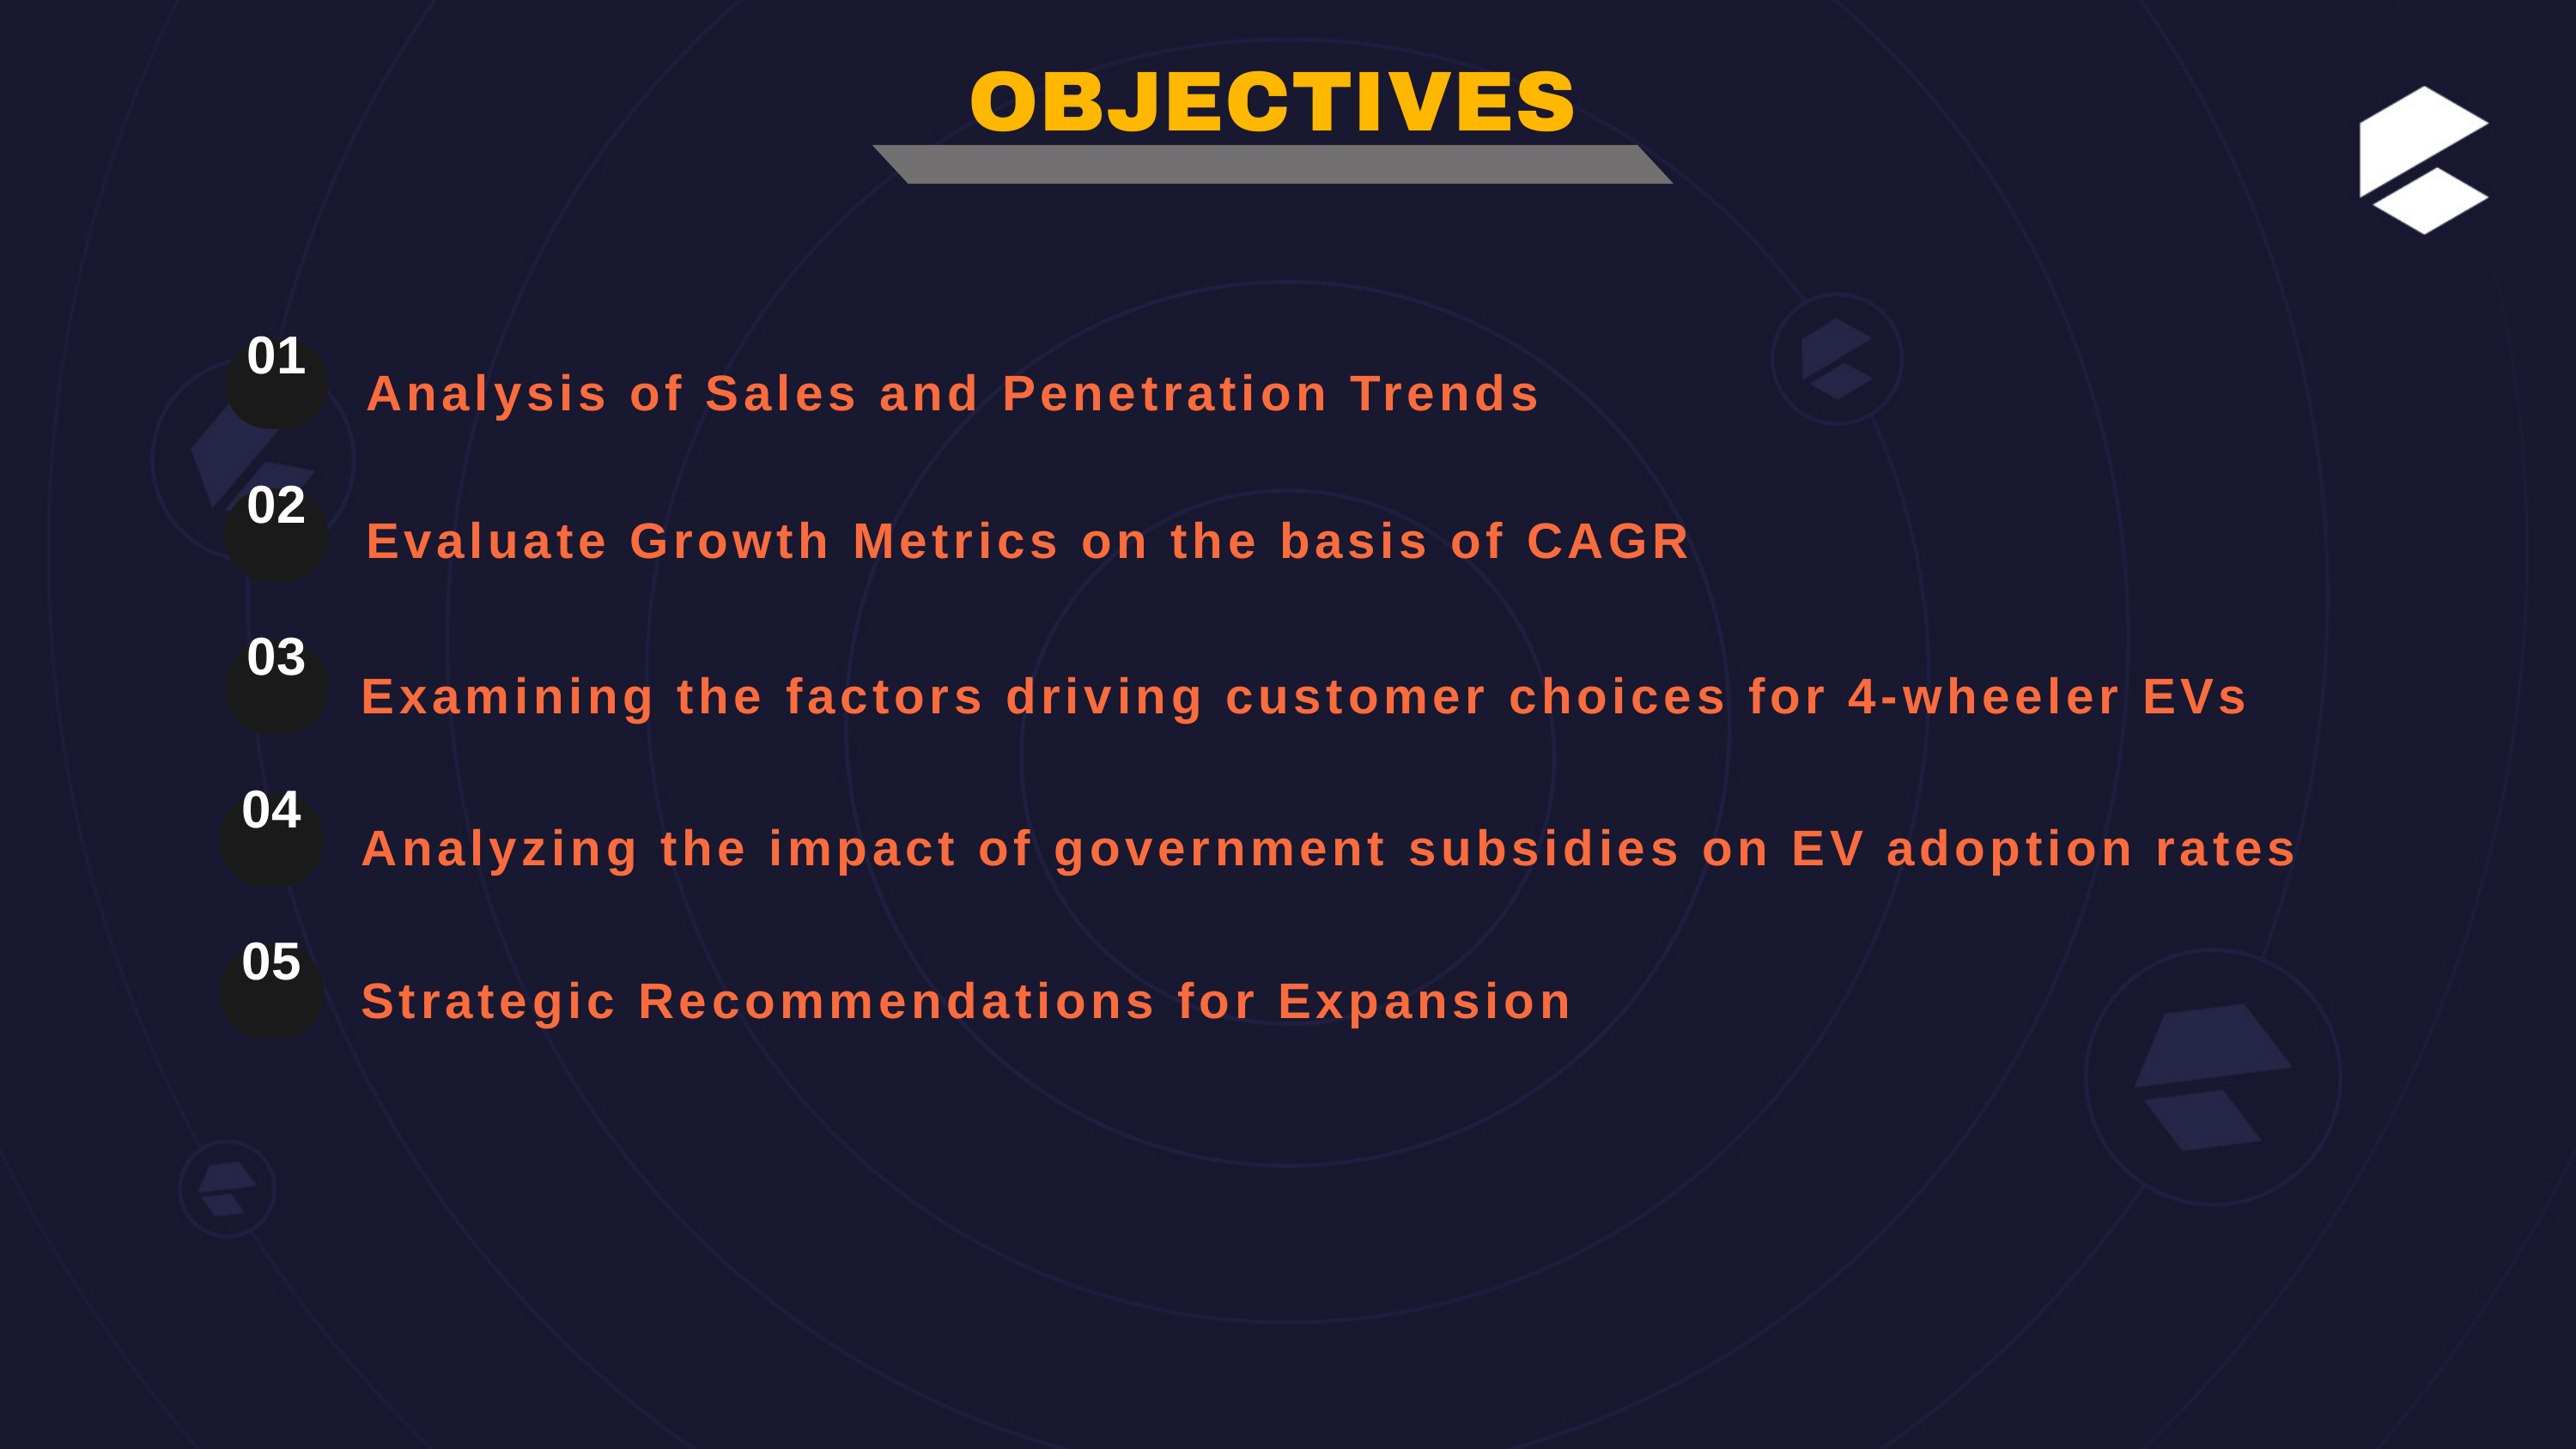

OBJECTIVES

01
Analysis of Sales and Penetration Trends

02
Evaluate Growth Metrics on the basis of CAGR

03
Examining the factors driving customer choices for 4-wheeler EVs

04
Analyzing the impact of government subsidies on EV adoption rates

05
Strategic Recommendations for Expansion